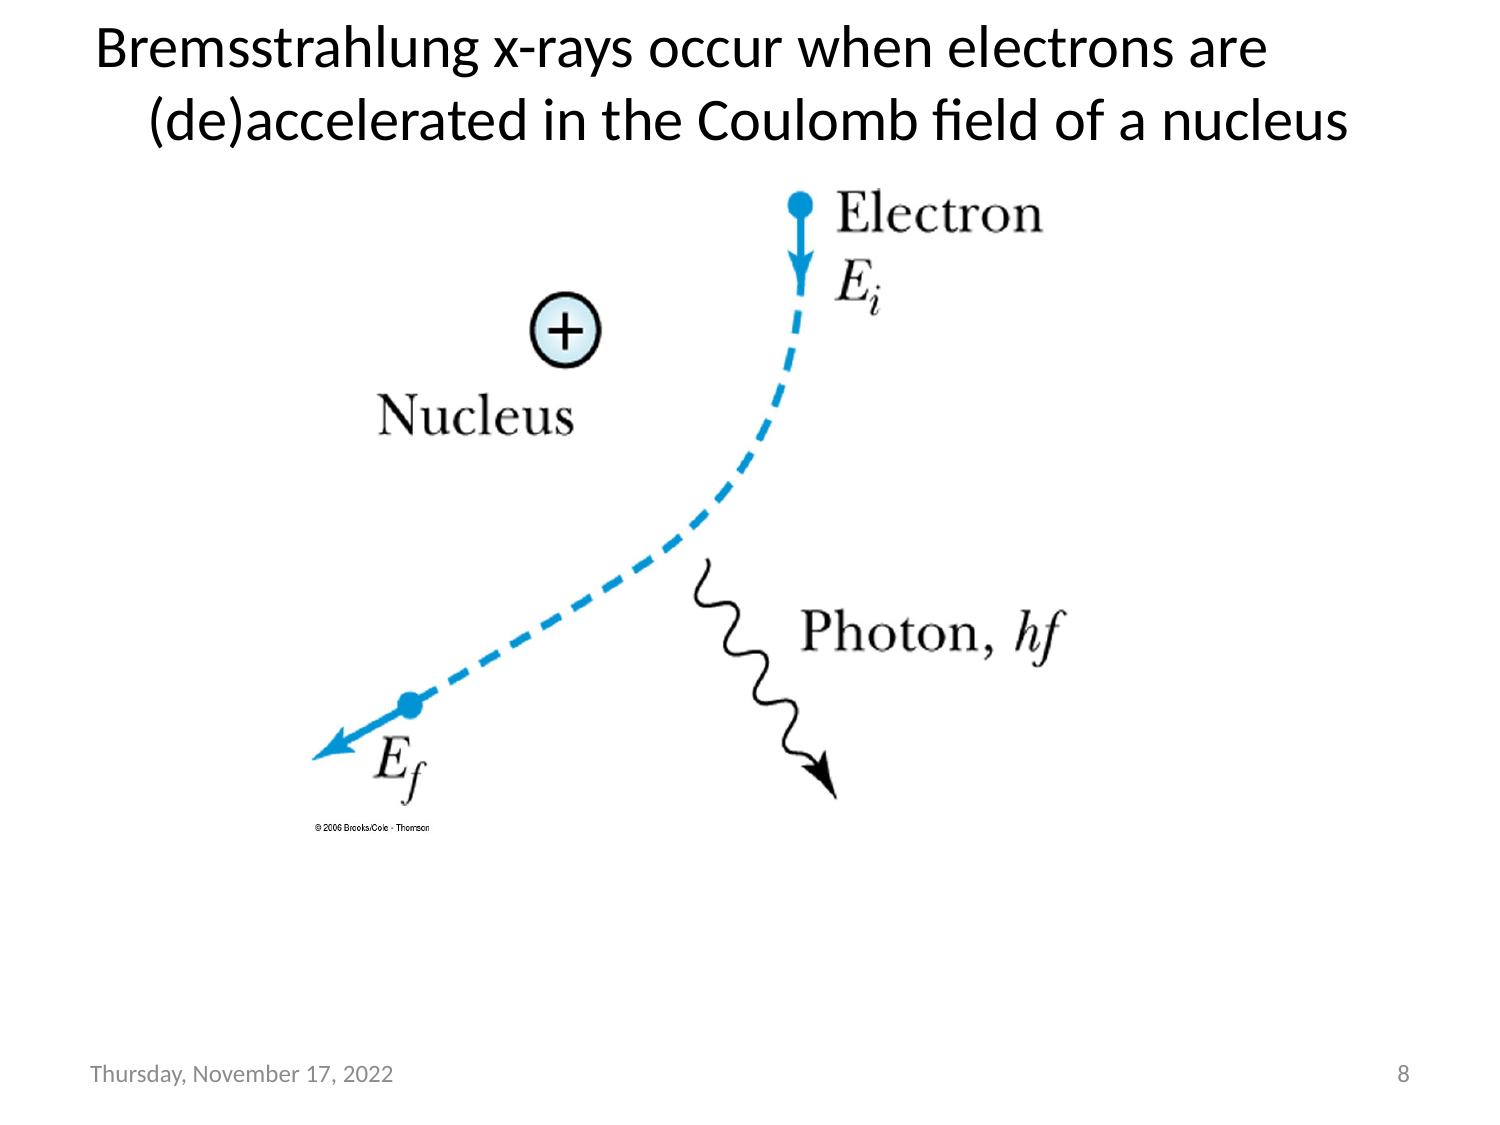

Bremsstrahlung x-rays occur when electrons are (de)accelerated in the Coulomb field of a nucleus

Thursday, November 17, 2022
8